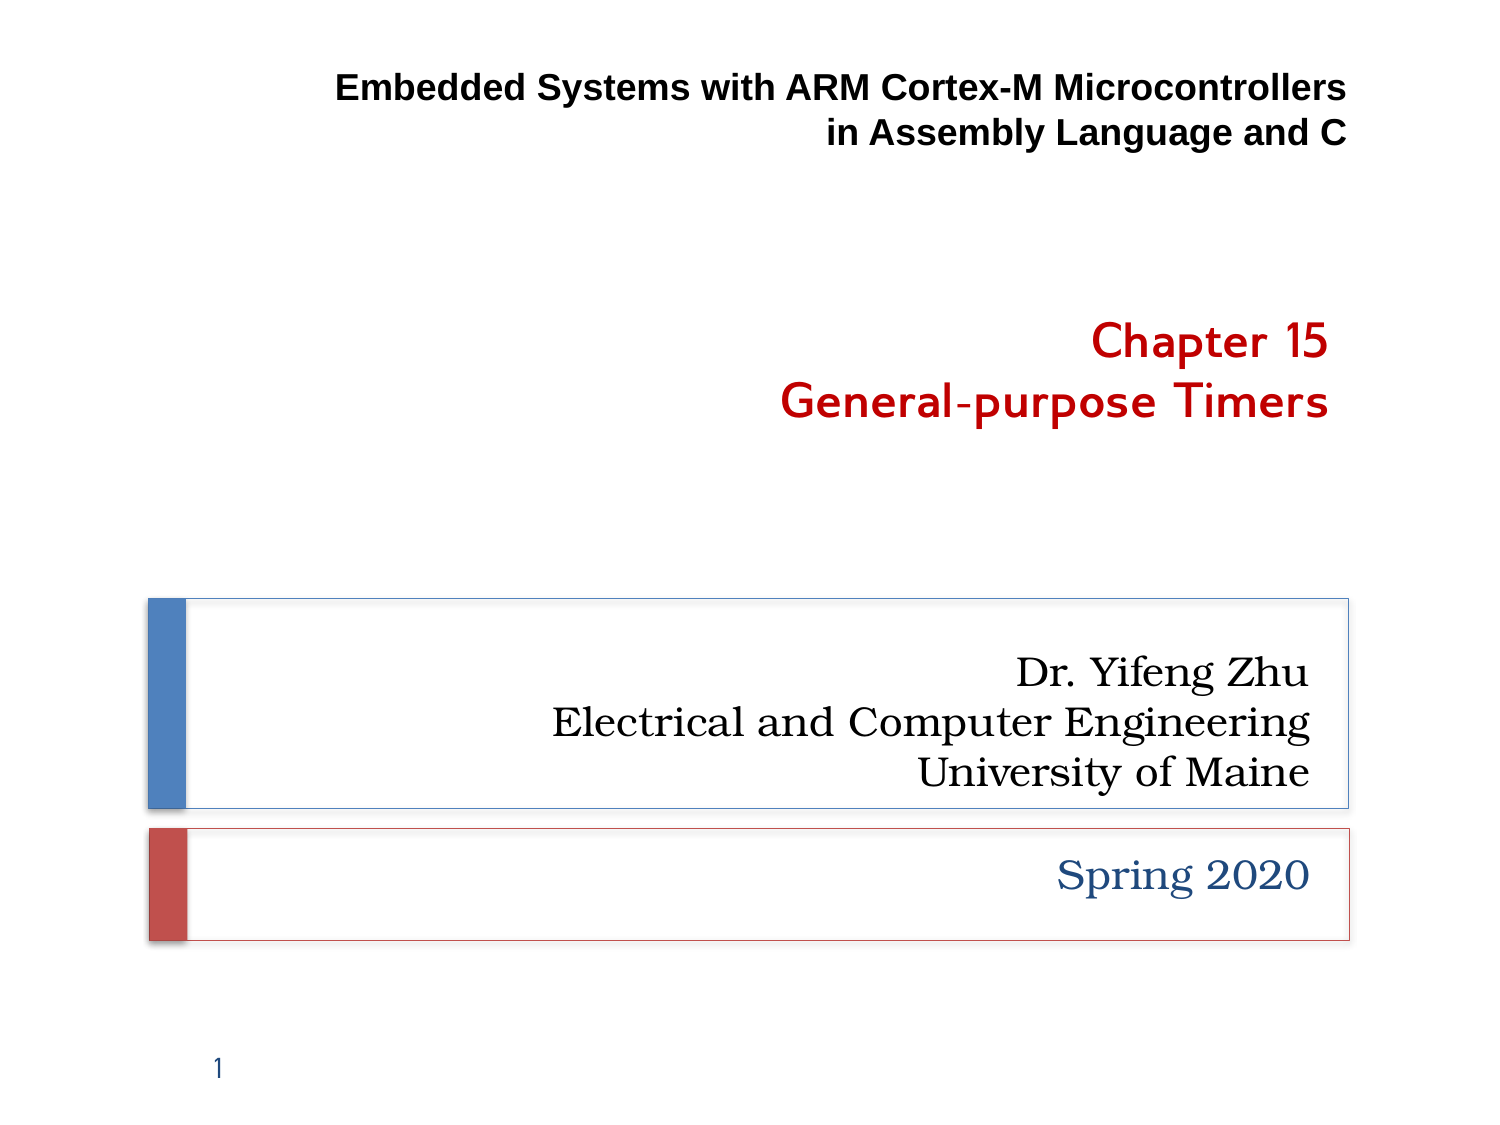

Embedded Systems with ARM Cortex-M Microcontrollers in Assembly Language and C
Chapter 15
General-purpose Timers
# Dr. Yifeng Zhu Electrical and Computer Engineering University of Maine
Spring 2020
1